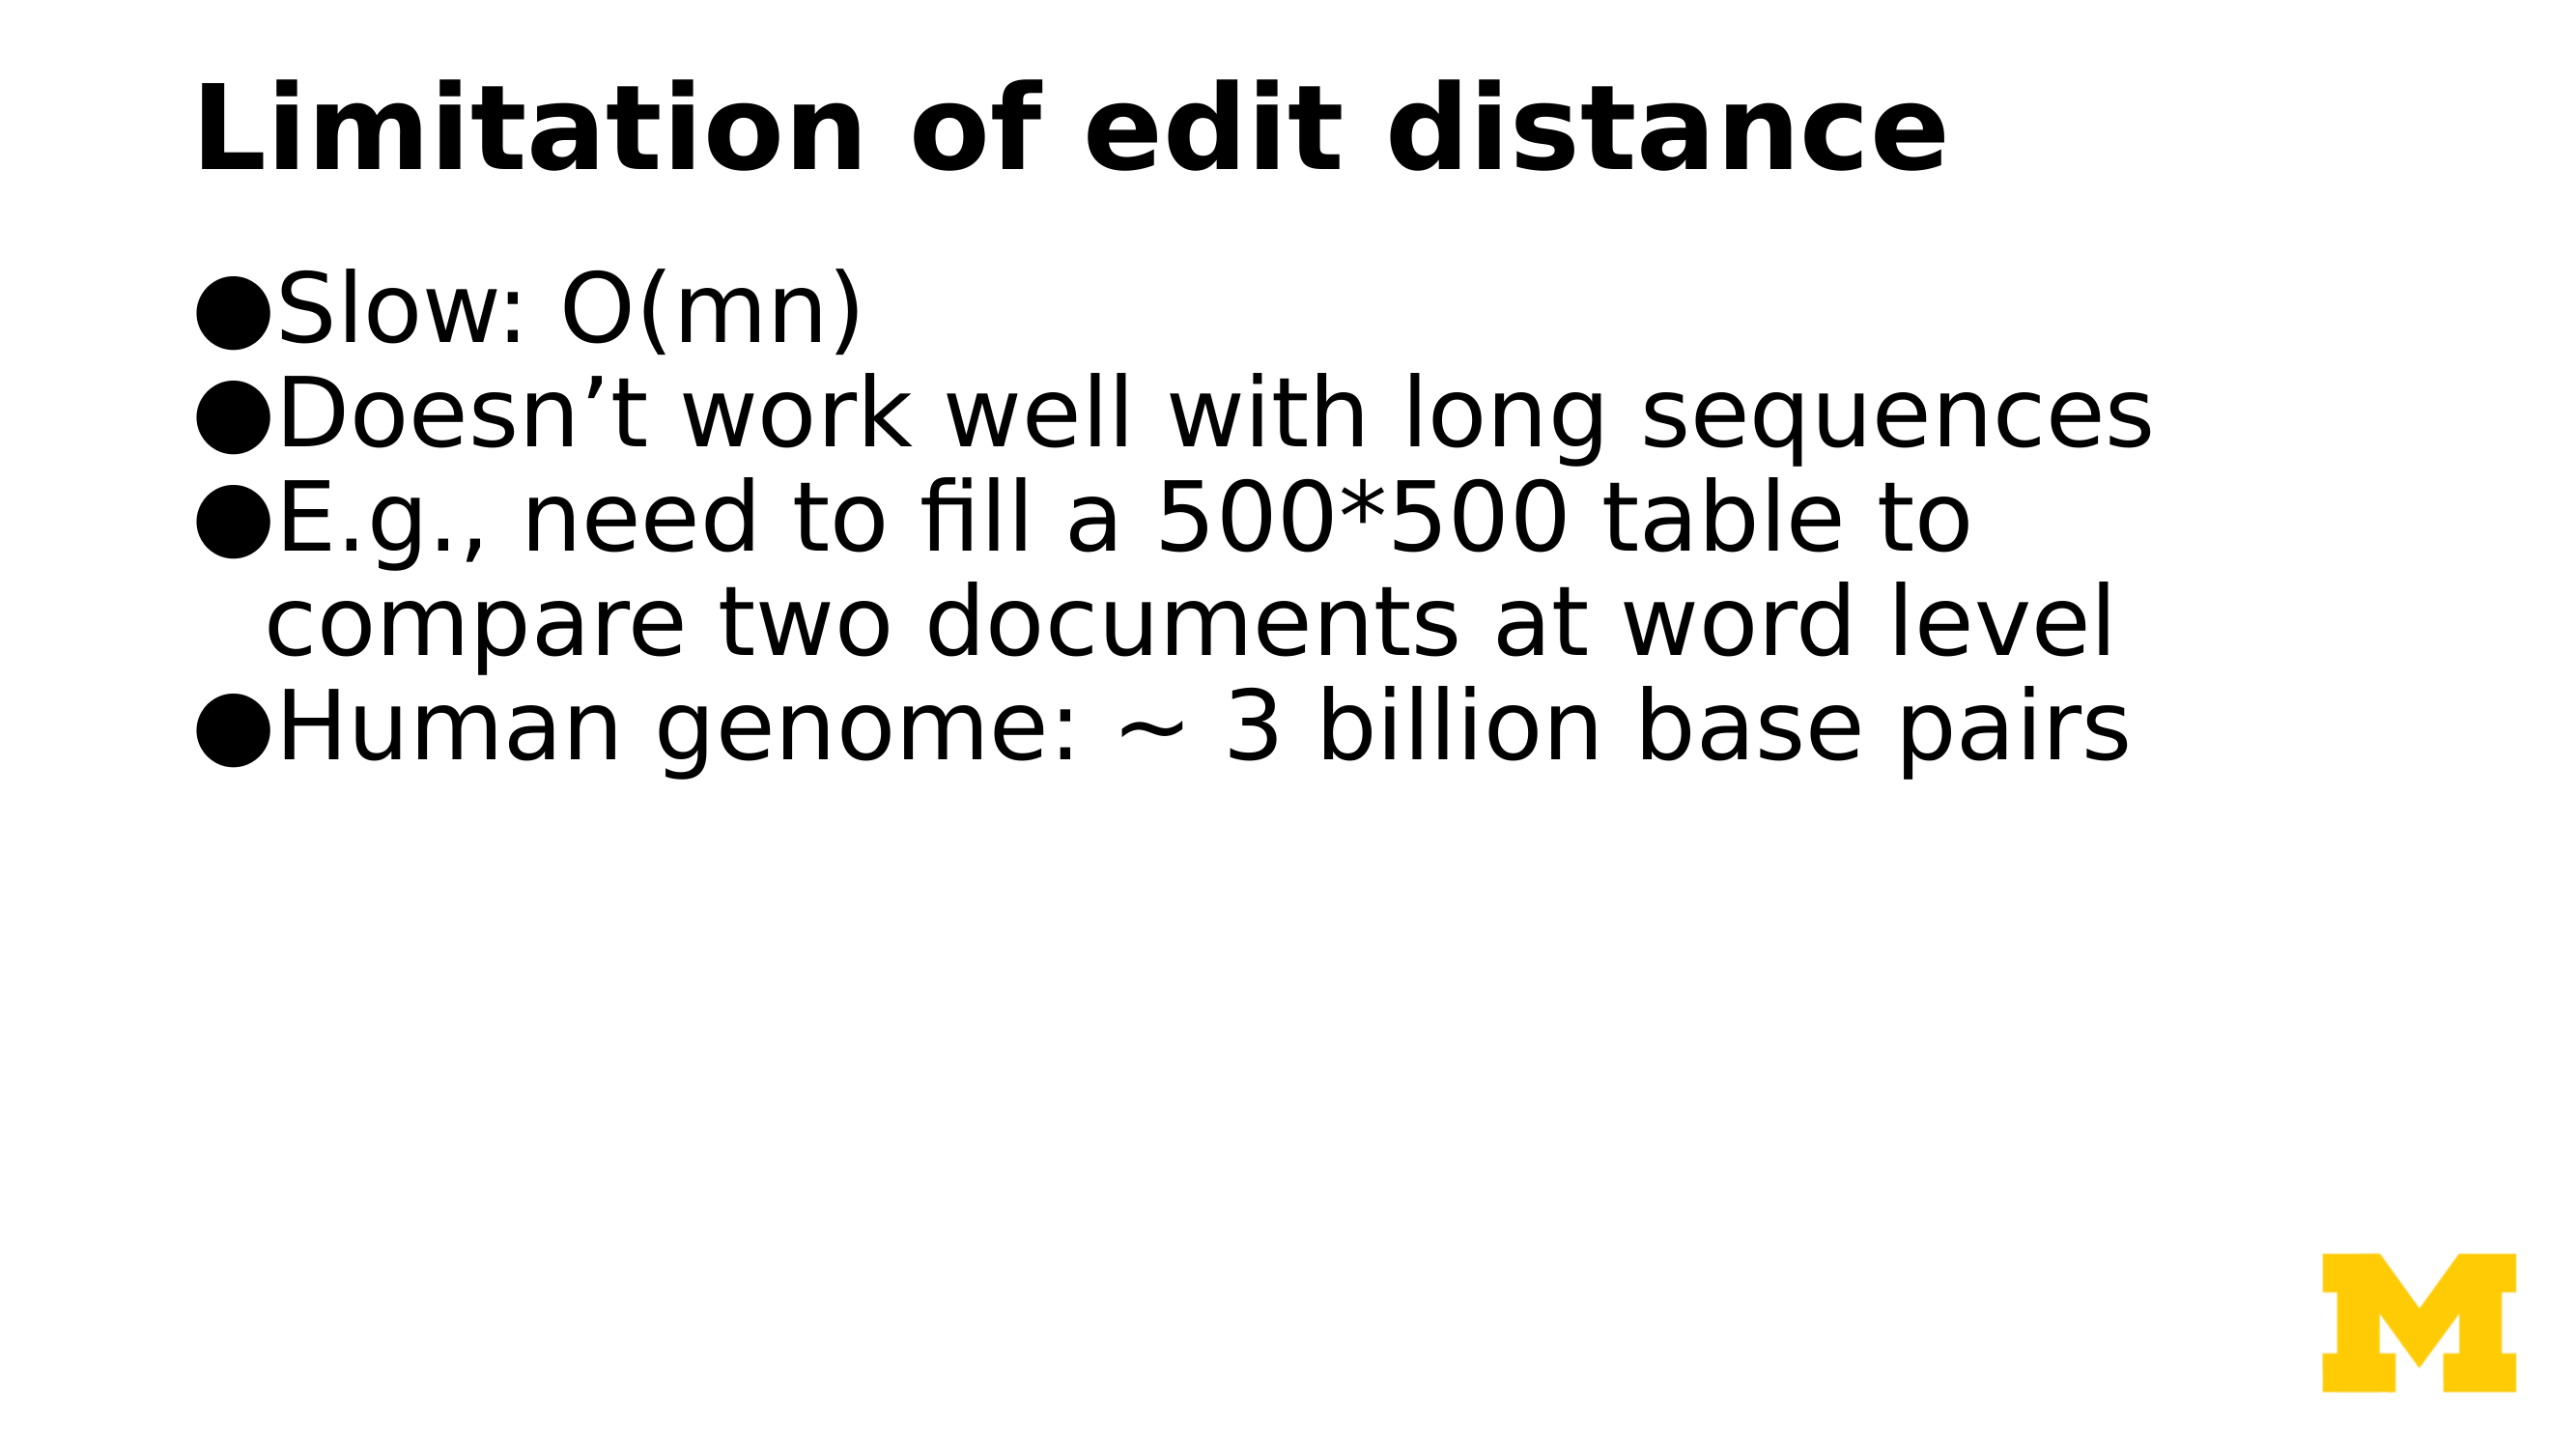

# Limitation of edit distance
Slow: O(mn)
Doesn’t work well with long sequences
E.g., need to fill a 500*500 table to compare two documents at word level
Human genome: ~ 3 billion base pairs